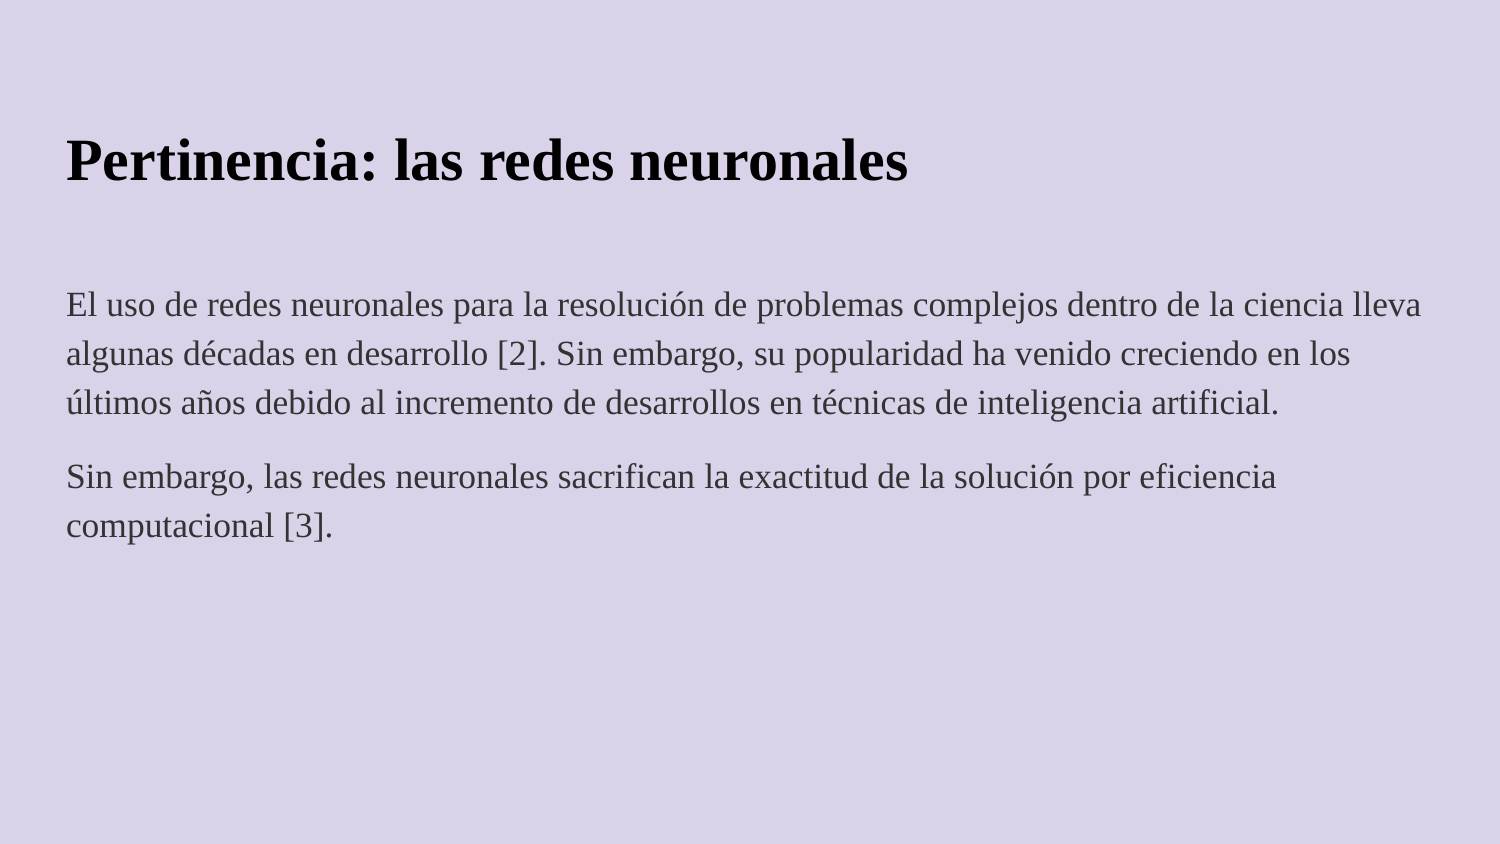

# Pertinencia: las redes neuronales
El uso de redes neuronales para la resolución de problemas complejos dentro de la ciencia lleva algunas décadas en desarrollo [2]. Sin embargo, su popularidad ha venido creciendo en los últimos años debido al incremento de desarrollos en técnicas de inteligencia artificial.
Sin embargo, las redes neuronales sacrifican la exactitud de la solución por eficiencia computacional [3].